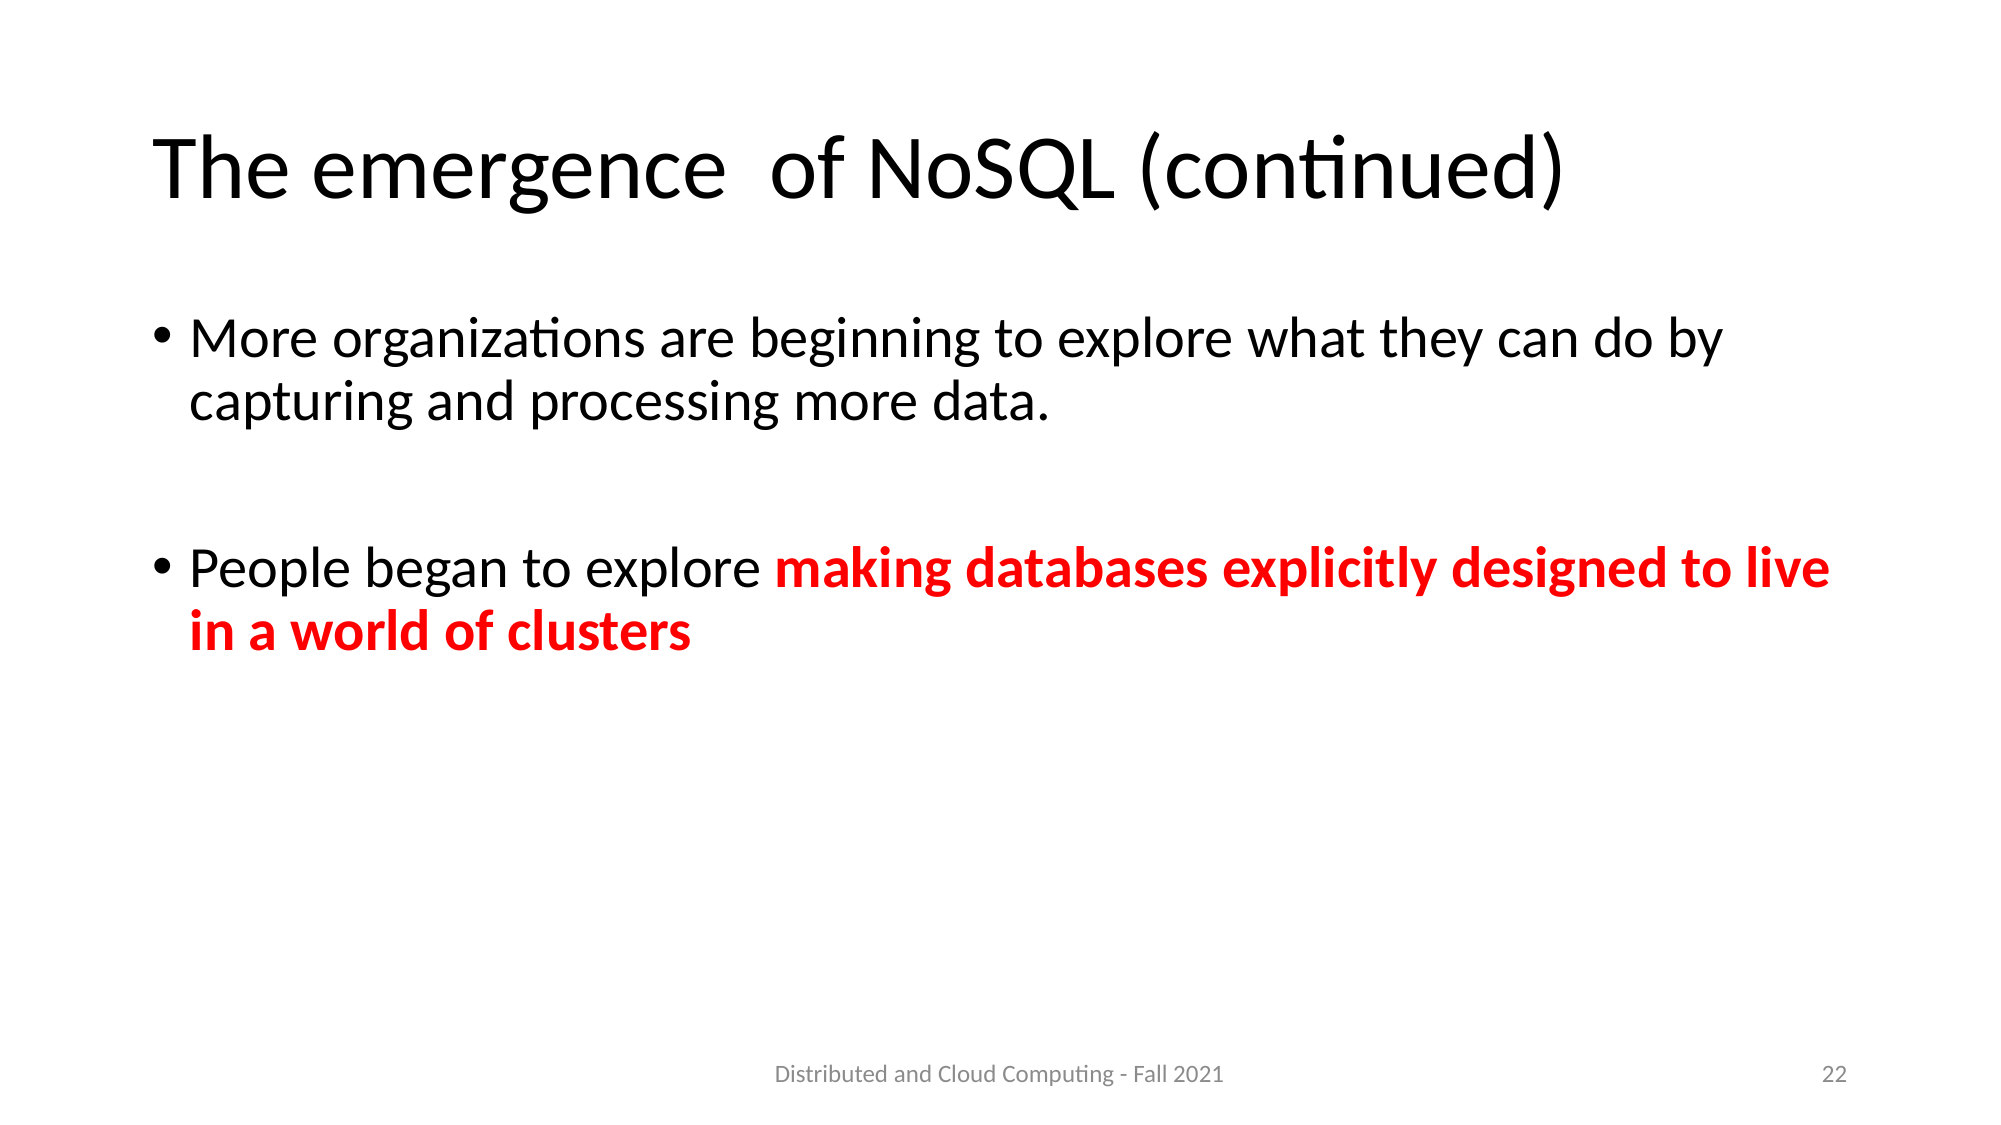

# The emergence  of NoSQL (continued)
More organizations are beginning to explore what they can do by capturing and processing more data.

People began to explore making databases explicitly designed to live in a world of clusters
Distributed and Cloud Computing - Fall 2021
22